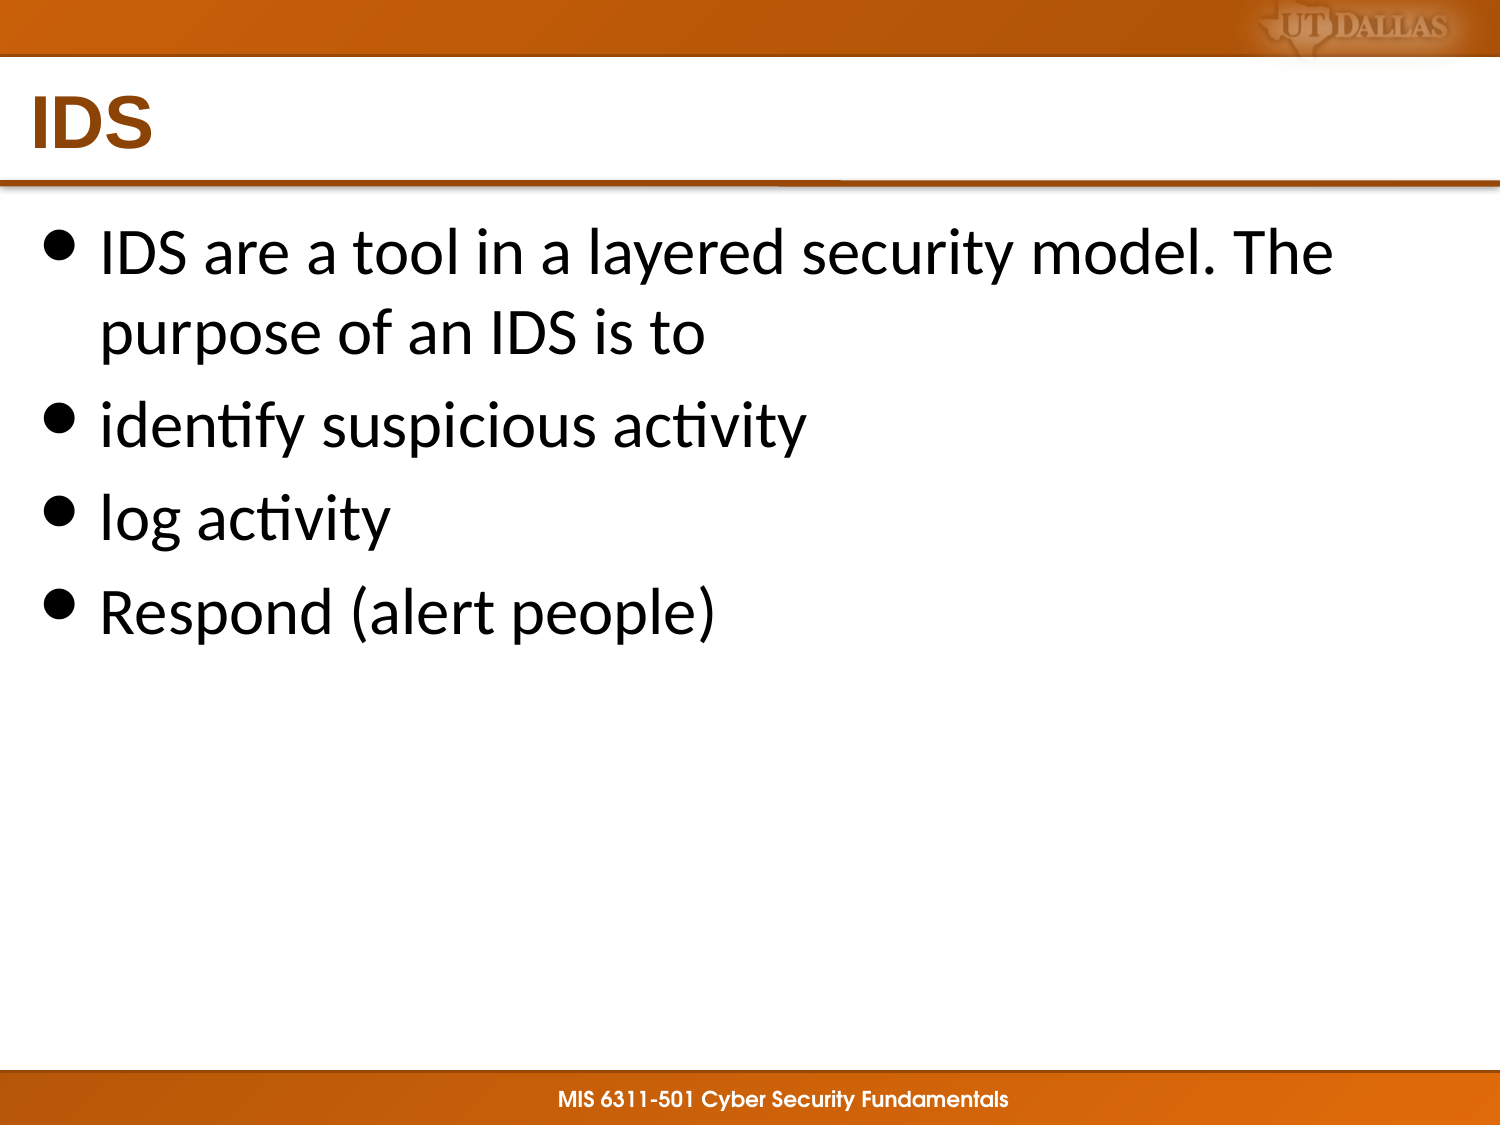

# IDS
IDS are a tool in a layered security model. The purpose of an IDS is to
identify suspicious activity
log activity
Respond (alert people)